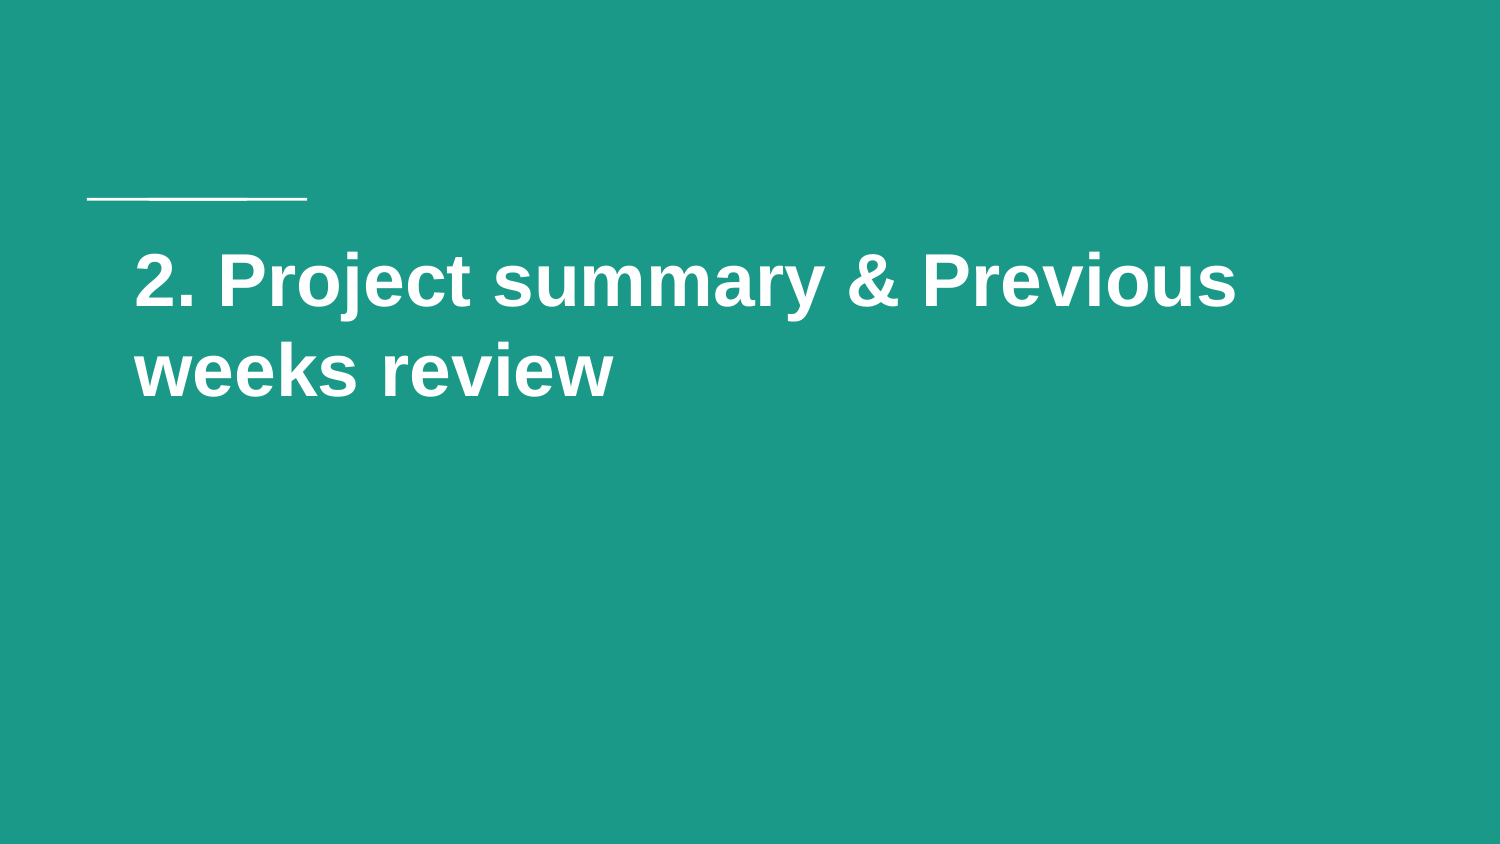

# 2. Project summary & Previous weeks review